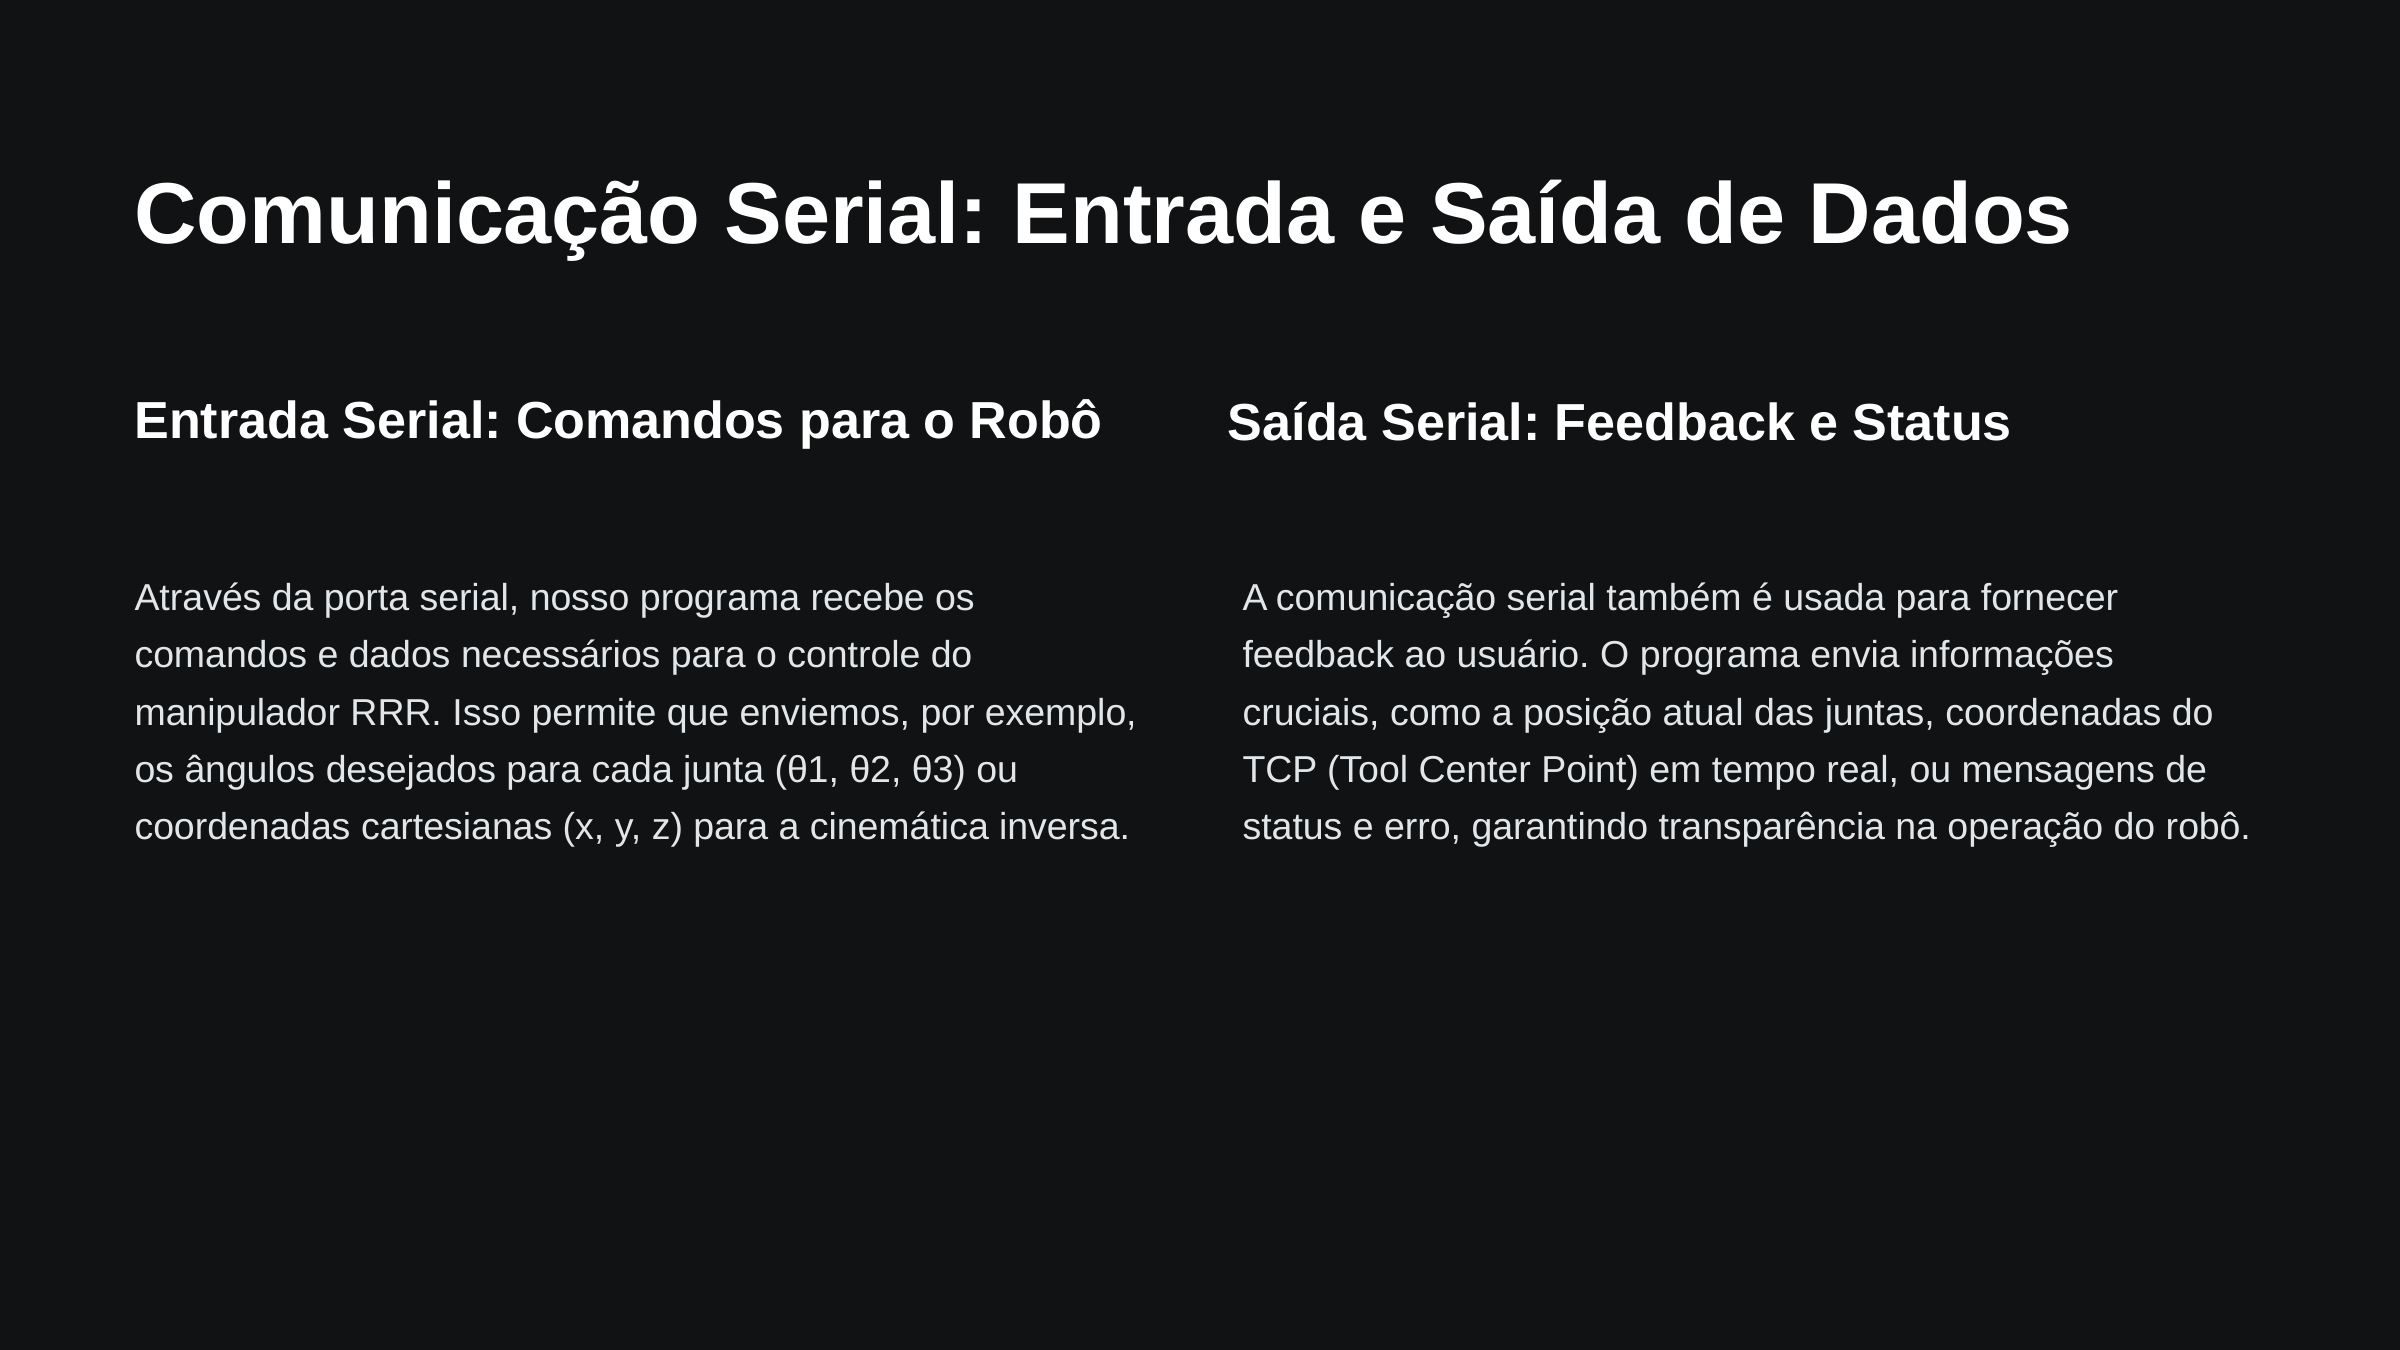

Comunicação Serial: Entrada e Saída de Dados
Entrada Serial: Comandos para o Robô
Saída Serial: Feedback e Status
Através da porta serial, nosso programa recebe os comandos e dados necessários para o controle do manipulador RRR. Isso permite que enviemos, por exemplo, os ângulos desejados para cada junta (θ1, θ2, θ3) ou coordenadas cartesianas (x, y, z) para a cinemática inversa.
A comunicação serial também é usada para fornecer feedback ao usuário. O programa envia informações cruciais, como a posição atual das juntas, coordenadas do TCP (Tool Center Point) em tempo real, ou mensagens de status e erro, garantindo transparência na operação do robô.